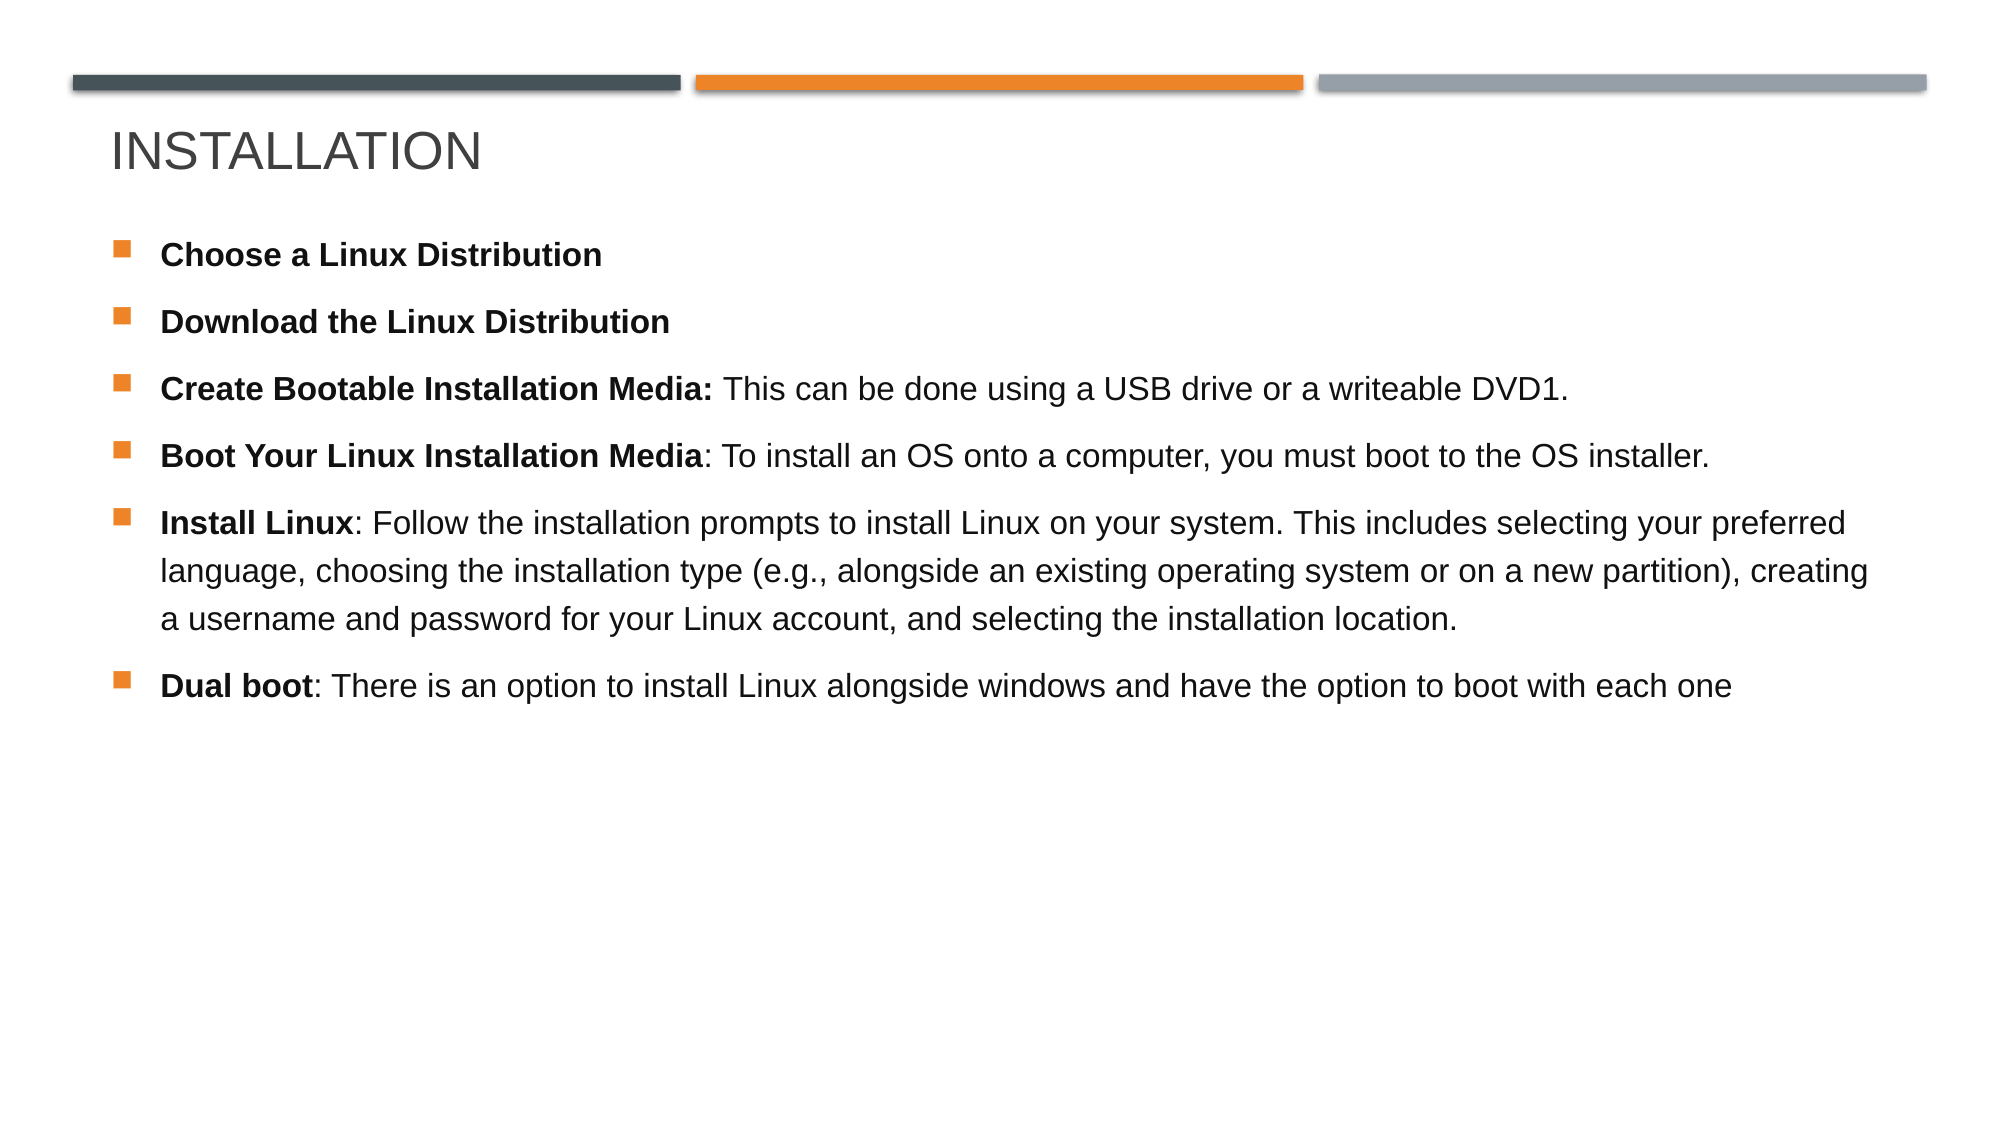

# Installation
Choose a Linux Distribution
Download the Linux Distribution
Create Bootable Installation Media: This can be done using a USB drive or a writeable DVD1.
Boot Your Linux Installation Media: To install an OS onto a computer, you must boot to the OS installer.
Install Linux: Follow the installation prompts to install Linux on your system. This includes selecting your preferred language, choosing the installation type (e.g., alongside an existing operating system or on a new partition), creating a username and password for your Linux account, and selecting the installation location.
Dual boot: There is an option to install Linux alongside windows and have the option to boot with each one